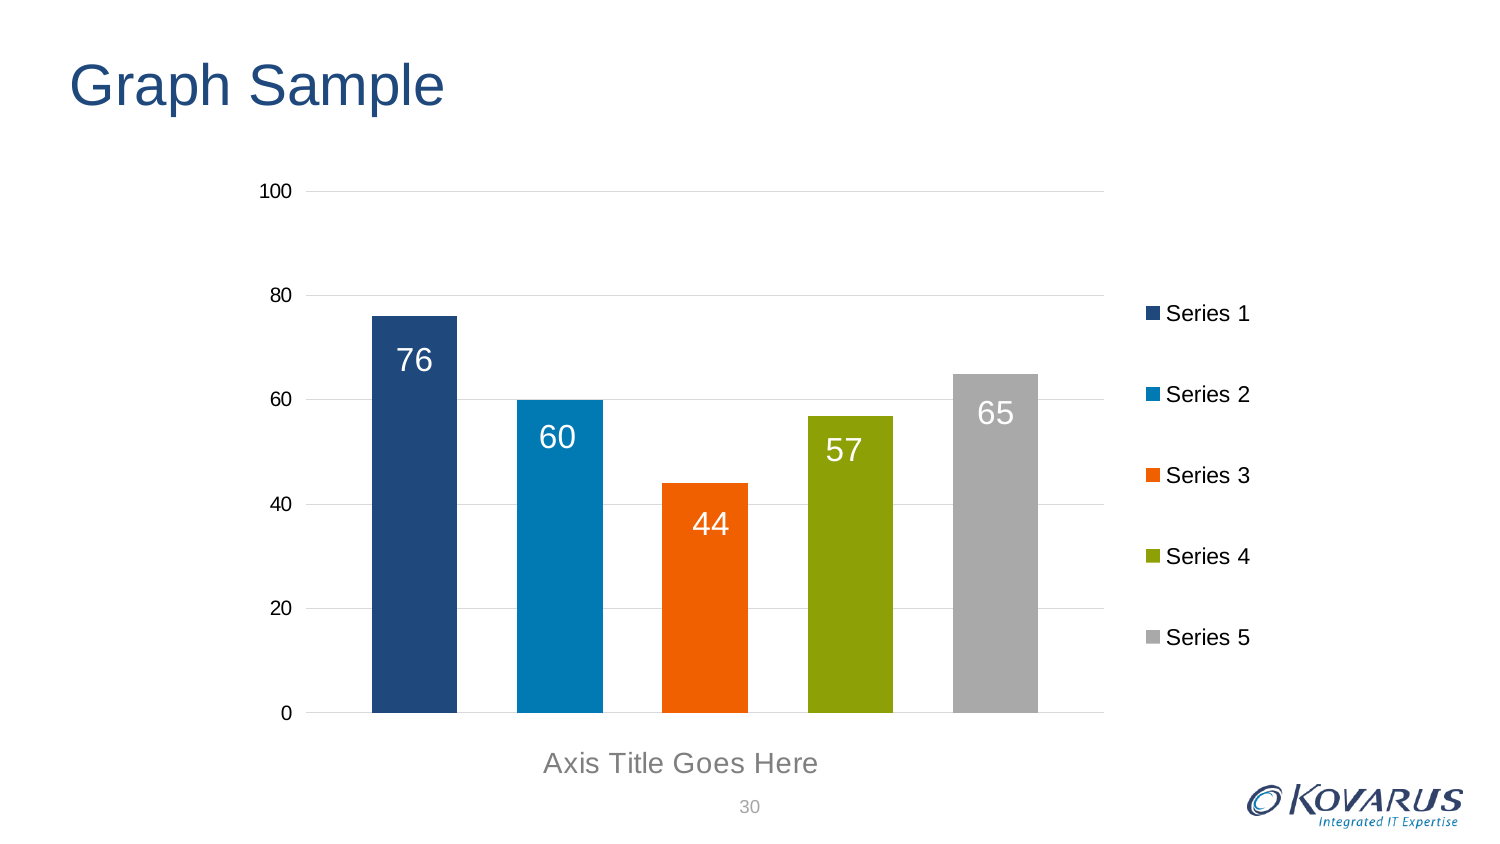

# Graph Sample

### Chart

| Category | Series 1 | Series 2 | Series 3 | Series 4 | Series 5 |
|---|---|---|---|---|---|
| Category 1 | 76.0 | 60.0 | 44.0 | 57.0 | 65.0 |

### Chart

| Category |
|---|